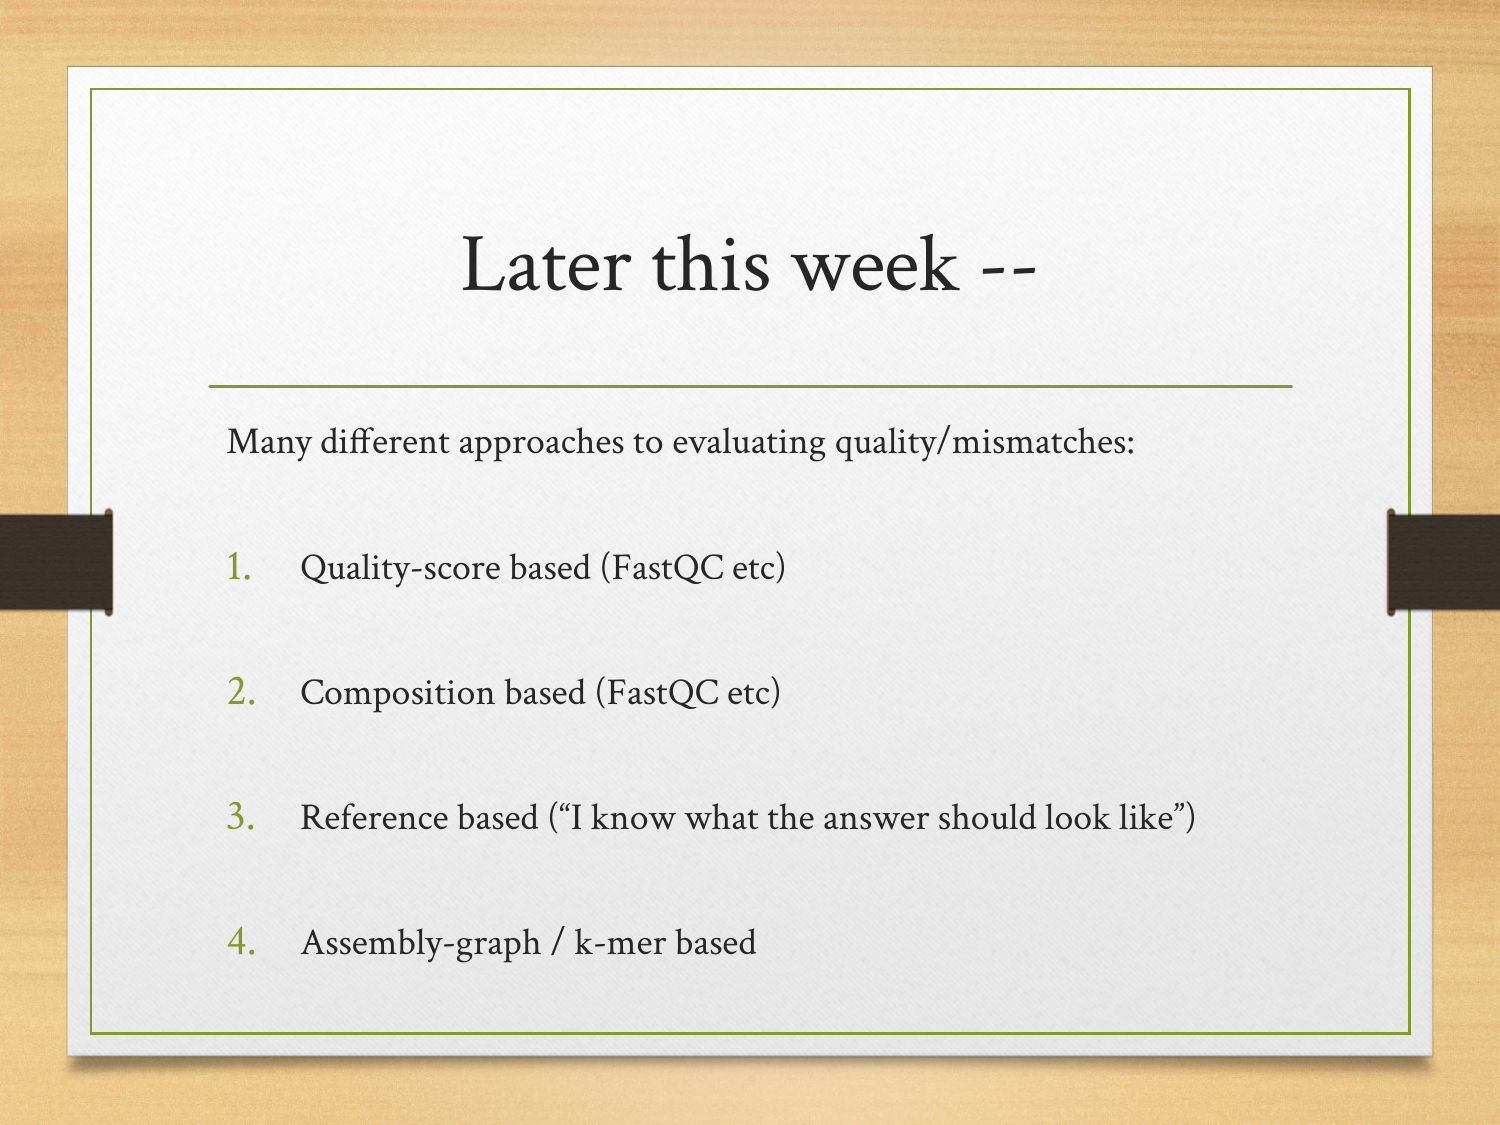

# Later this week --
Many different approaches to evaluating quality/mismatches:

Quality-score based (FastQC etc)

Composition based (FastQC etc)

Reference based (“I know what the answer should look like”)

Assembly-graph / k-mer based